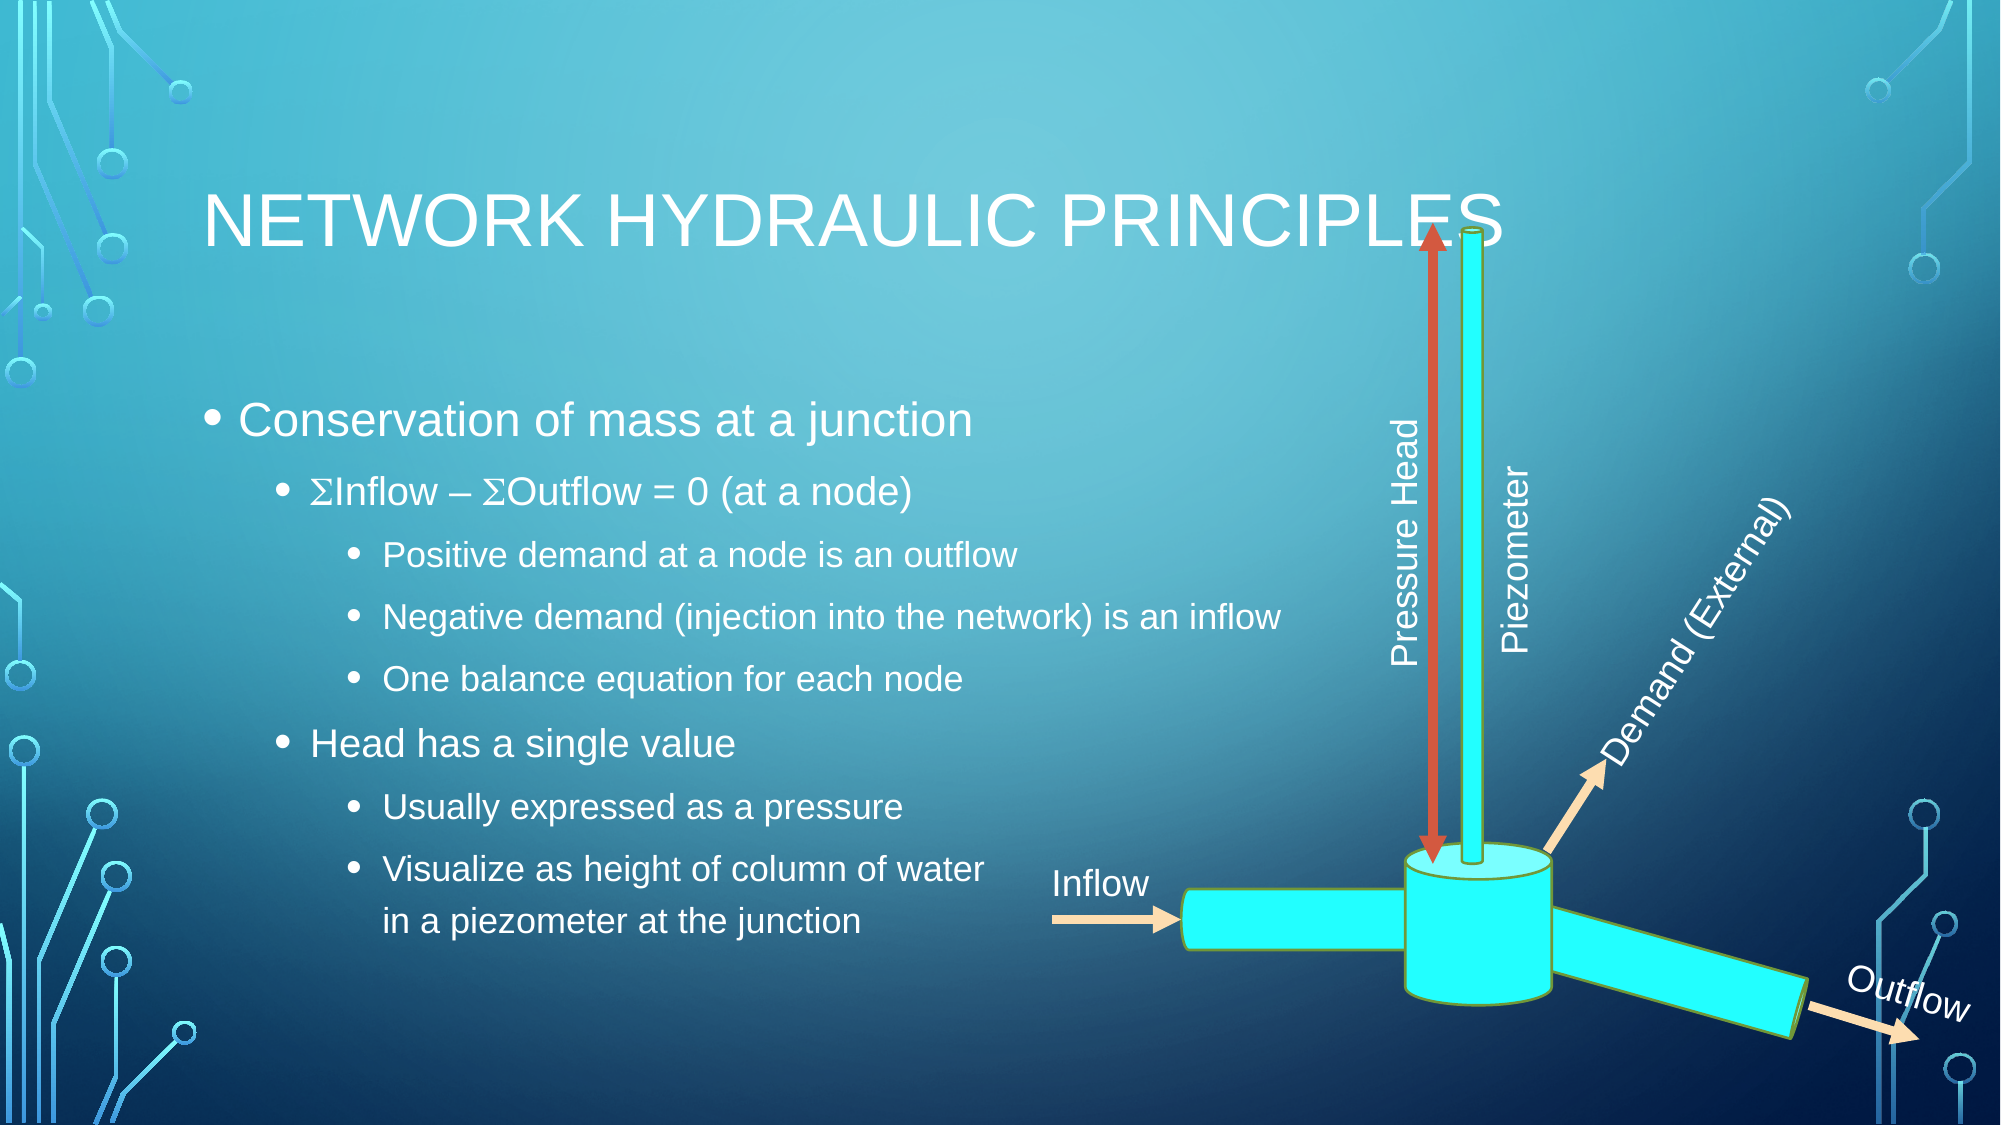

# Network Hydraulic principles

Conservation of mass at a junction
ΣInflow – ΣOutflow = 0 (at a node)
Positive demand at a node is an outflow
Negative demand (injection into the network) is an inflow
One balance equation for each node
Head has a single value
Usually expressed as a pressure
Visualize as height of column of water
in a piezometer at the junction
Pressure Head
Piezometer
Demand (External)

Inflow
Outflow